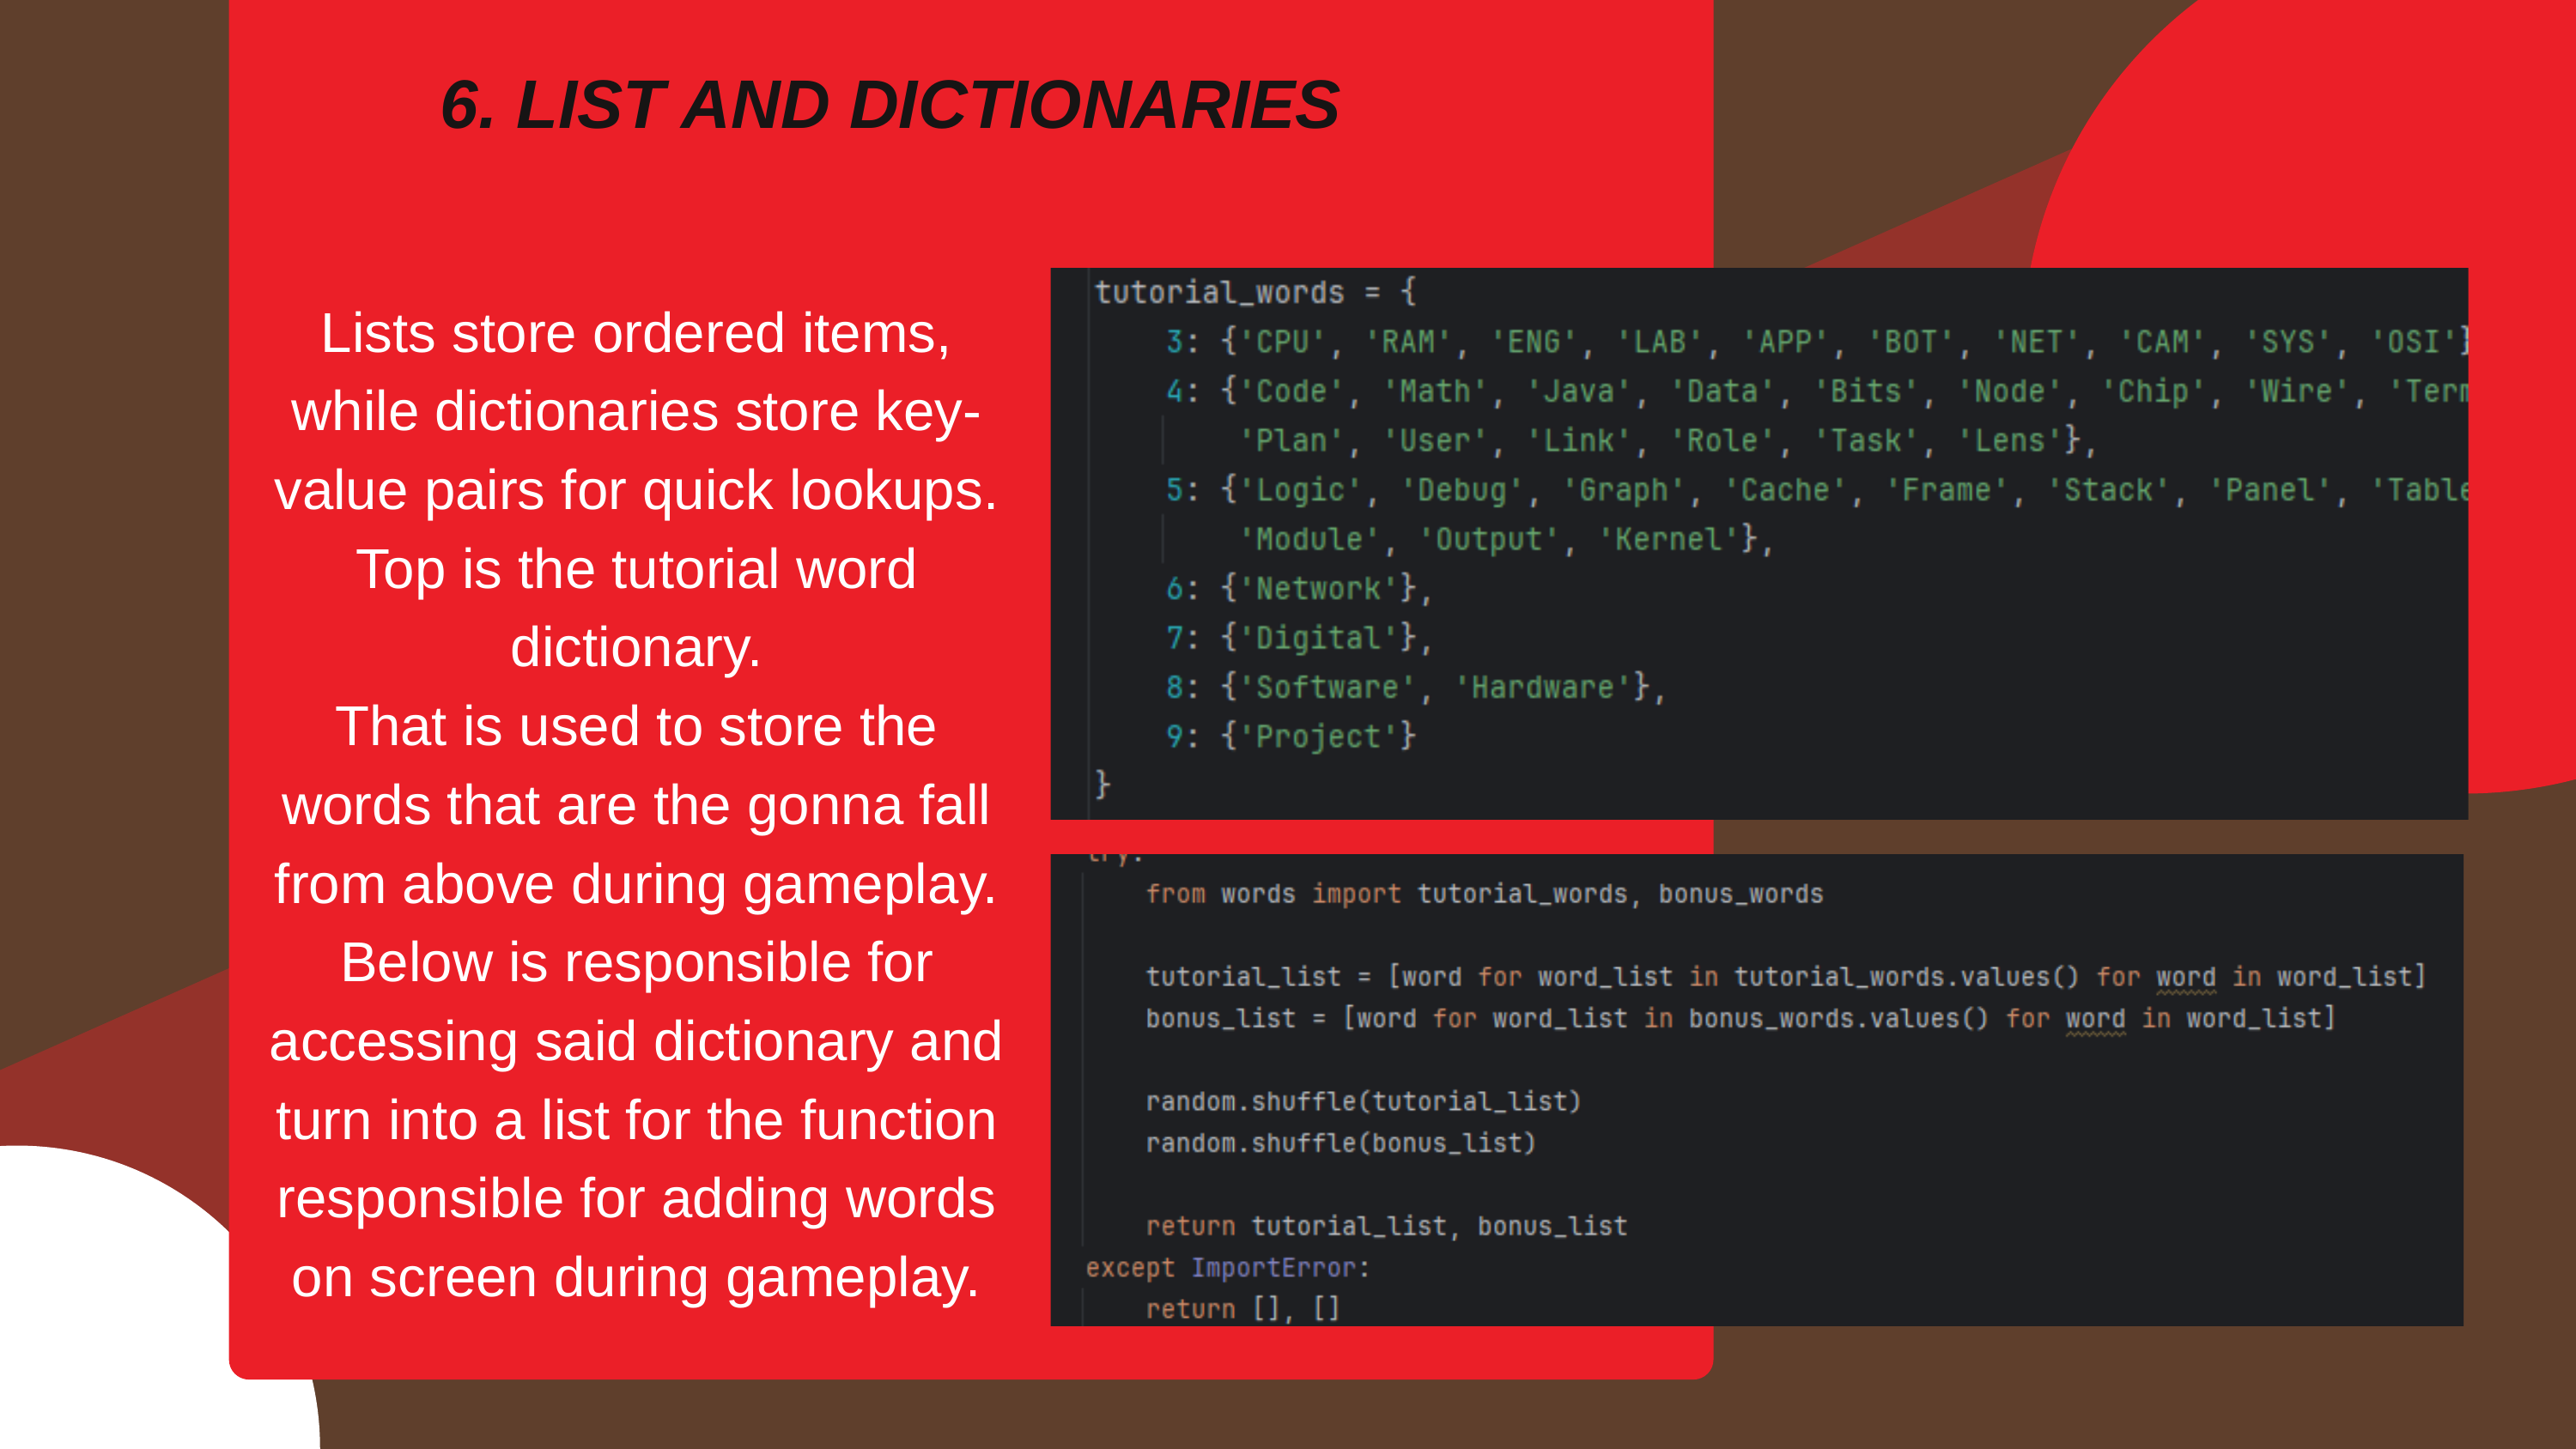

6. LIST AND DICTIONARIES

Lists store ordered items, while dictionaries store key-value pairs for quick lookups.
Top is the tutorial word dictionary.
That is used to store the words that are the gonna fall from above during gameplay.
Below is responsible for accessing said dictionary and turn into a list for the function responsible for adding words on screen during gameplay.